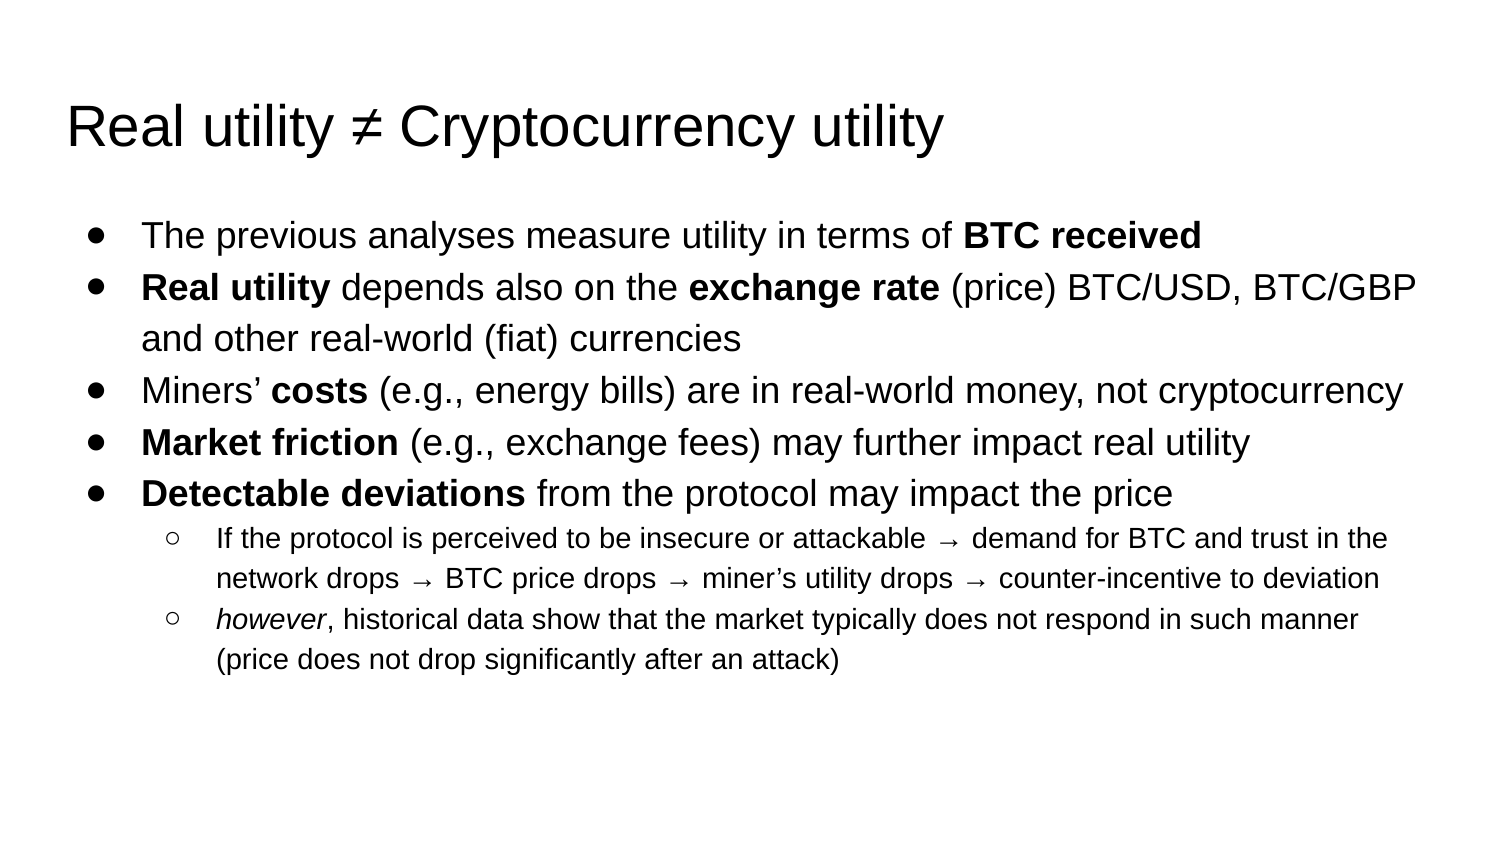

# Real utility ≠ Cryptocurrency utility
The previous analyses measure utility in terms of BTC received
Real utility depends also on the exchange rate (price) BTC/USD, BTC/GBP and other real-world (fiat) currencies
Miners’ costs (e.g., energy bills) are in real-world money, not cryptocurrency
Market friction (e.g., exchange fees) may further impact real utility
Detectable deviations from the protocol may impact the price
If the protocol is perceived to be insecure or attackable → demand for BTC and trust in the network drops → BTC price drops → miner’s utility drops → counter-incentive to deviation
however, historical data show that the market typically does not respond in such manner (price does not drop significantly after an attack)